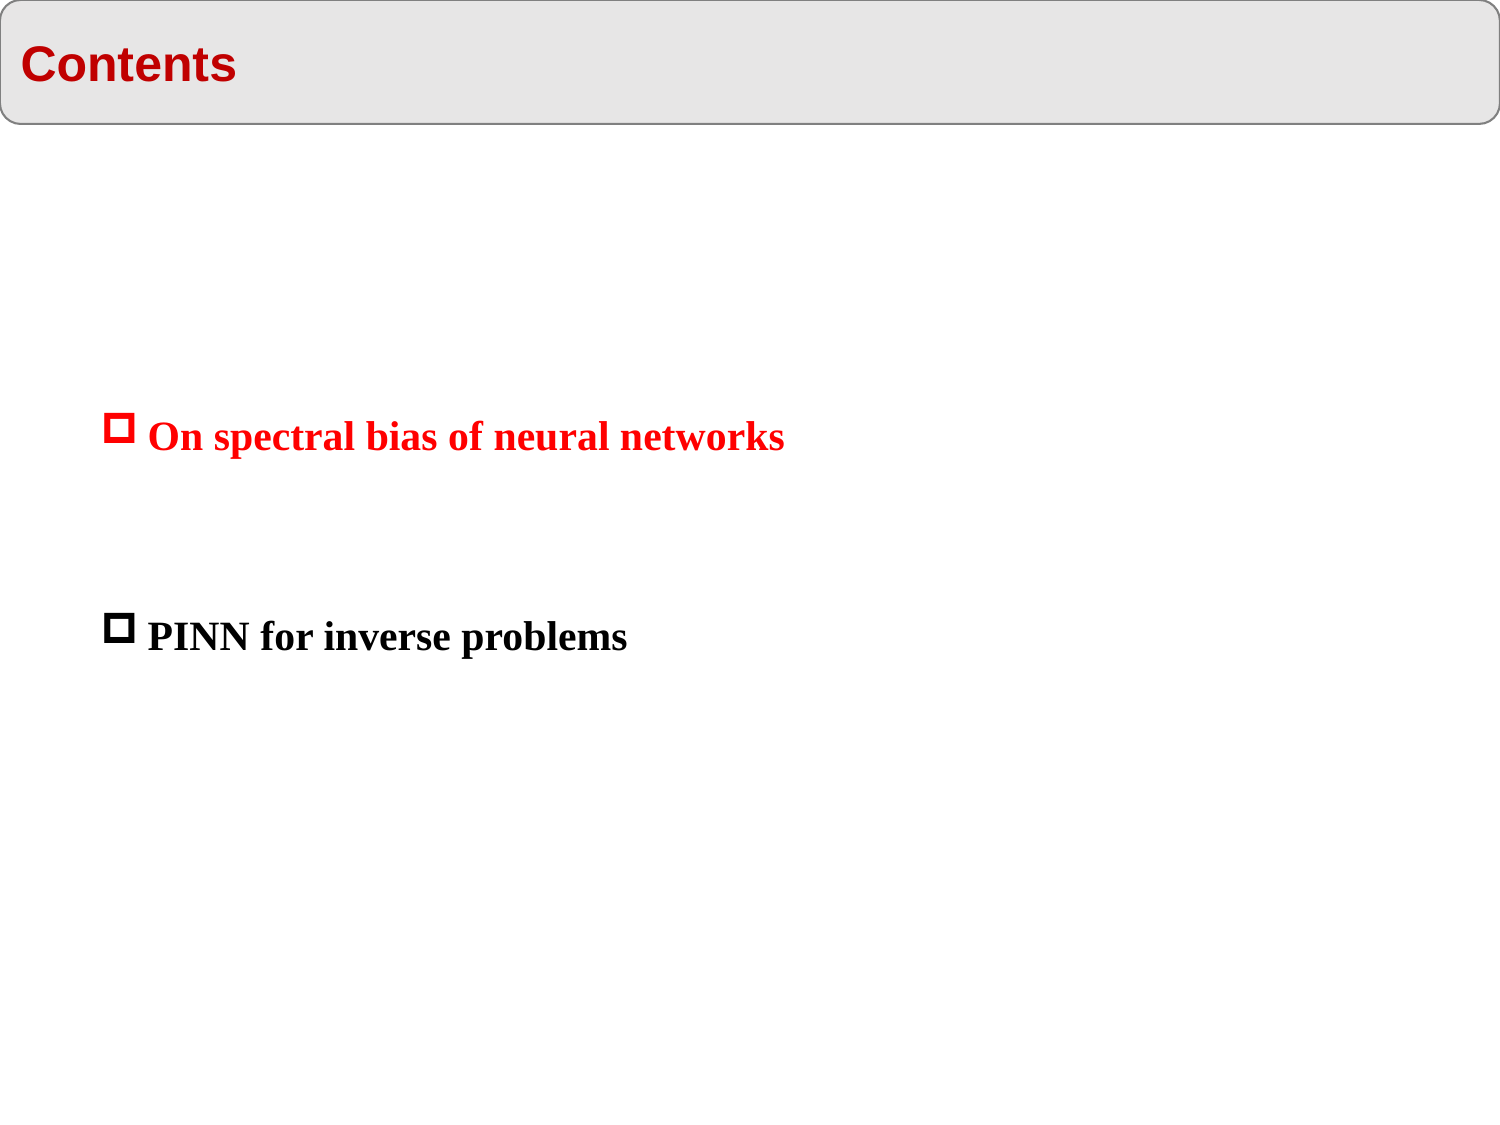

Contents

On spectral bias of neural networks

PINN for inverse problems